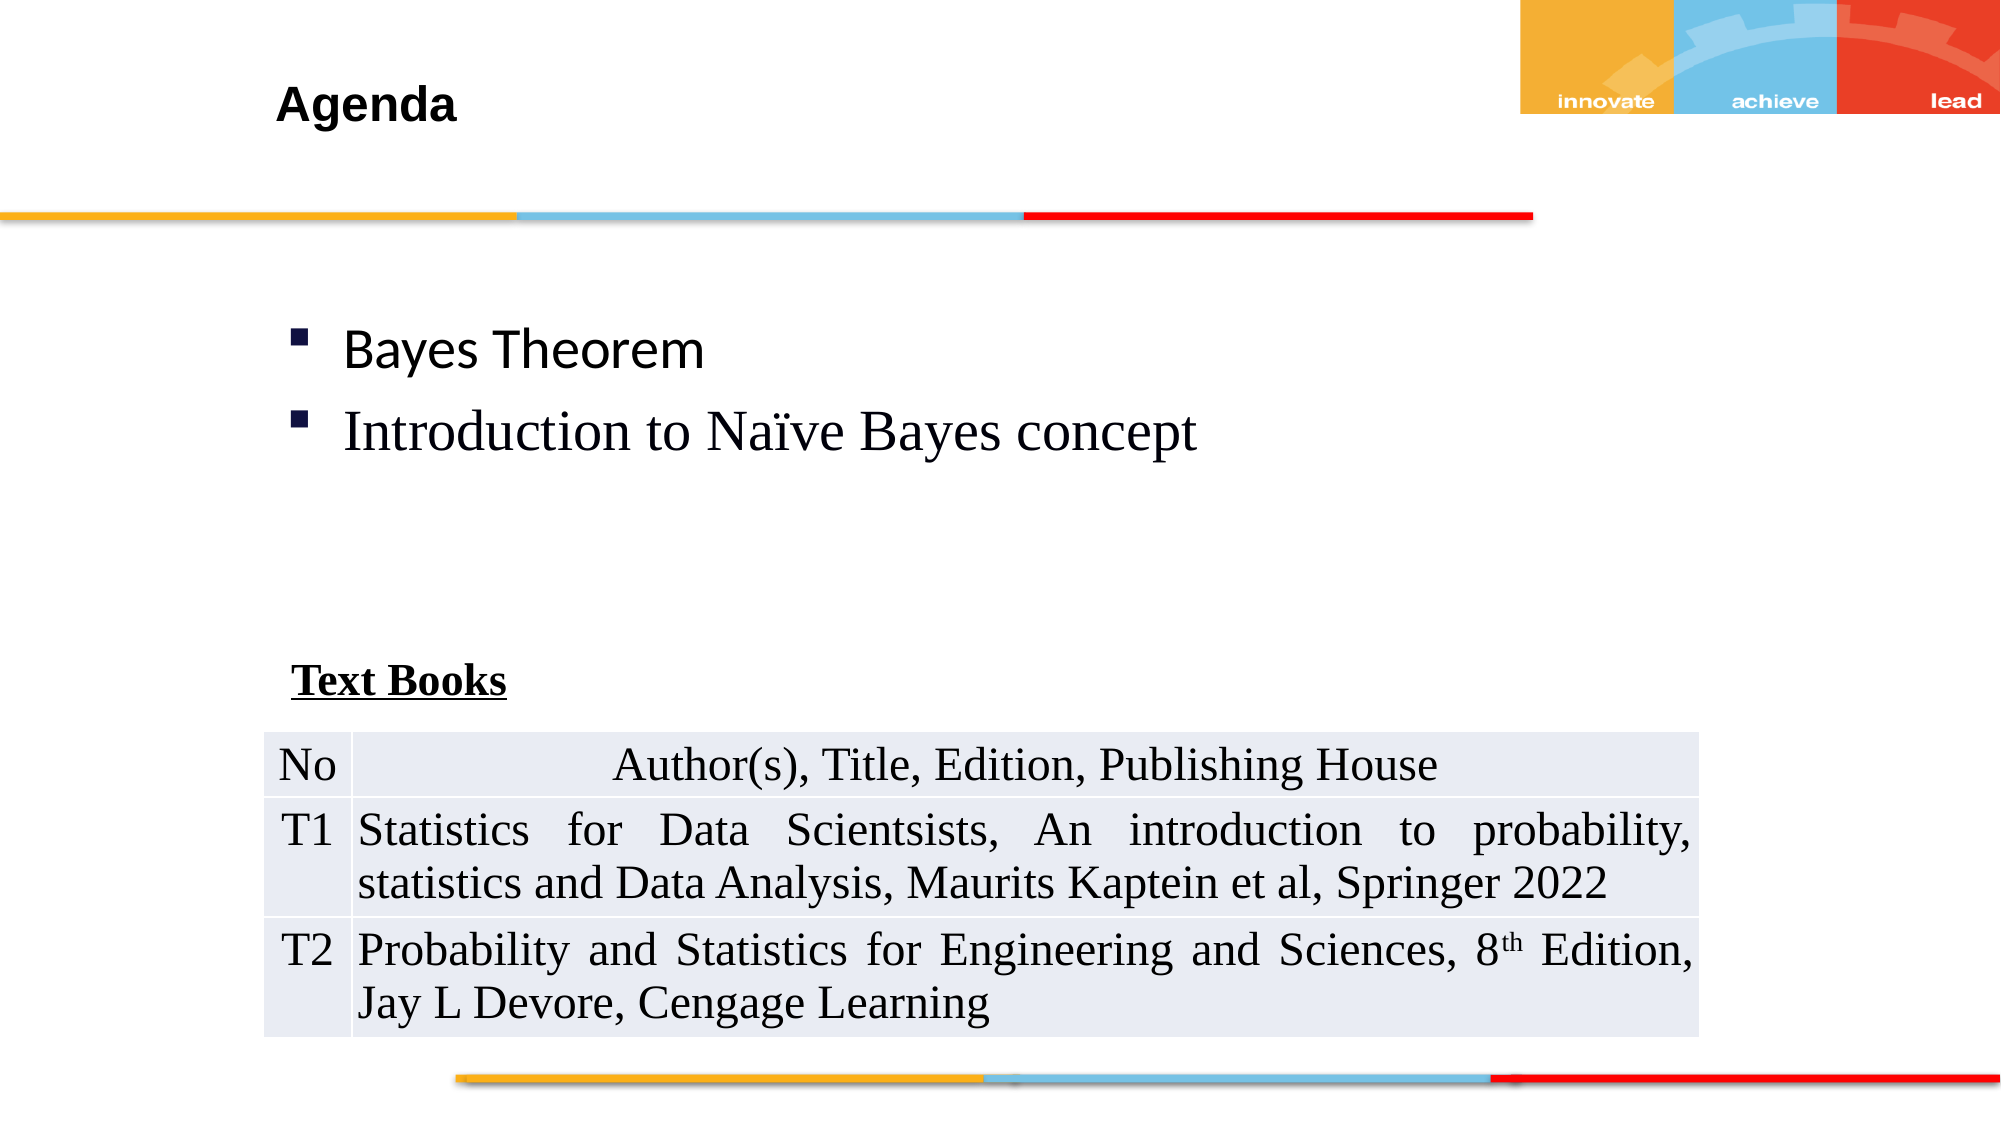

Agenda

Bayes Theorem
Introduction to Naïve Bayes concept
Text Books

| No | Author(s), Title, Edition, Publishing House |
| --- | --- |
| T1 | Statistics for Data Scientsists, An introduction to probability, statistics and Data Analysis, Maurits Kaptein et al, Springer 2022 |
| T2 | Probability and Statistics for Engineering and Sciences, 8th Edition, Jay L Devore, Cengage Learning |